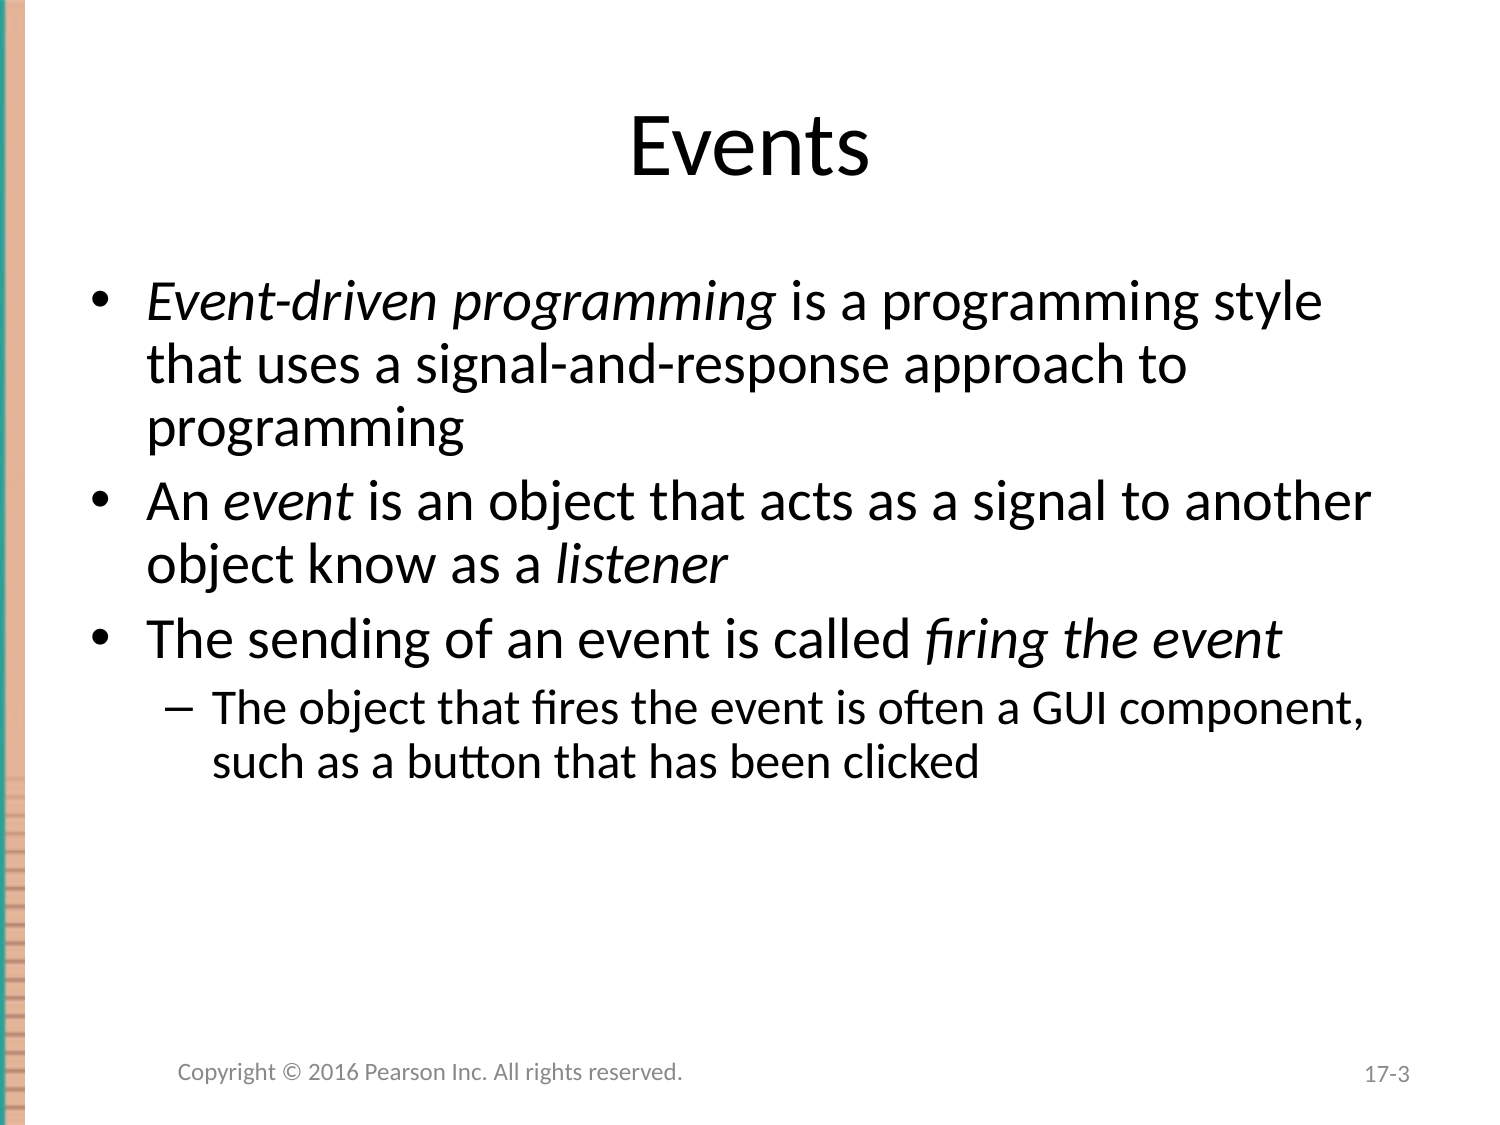

# Events
Event-driven programming is a programming style that uses a signal-and-response approach to programming
An event is an object that acts as a signal to another object know as a listener
The sending of an event is called firing the event
The object that fires the event is often a GUI component, such as a button that has been clicked
Copyright © 2016 Pearson Inc. All rights reserved.
17-3